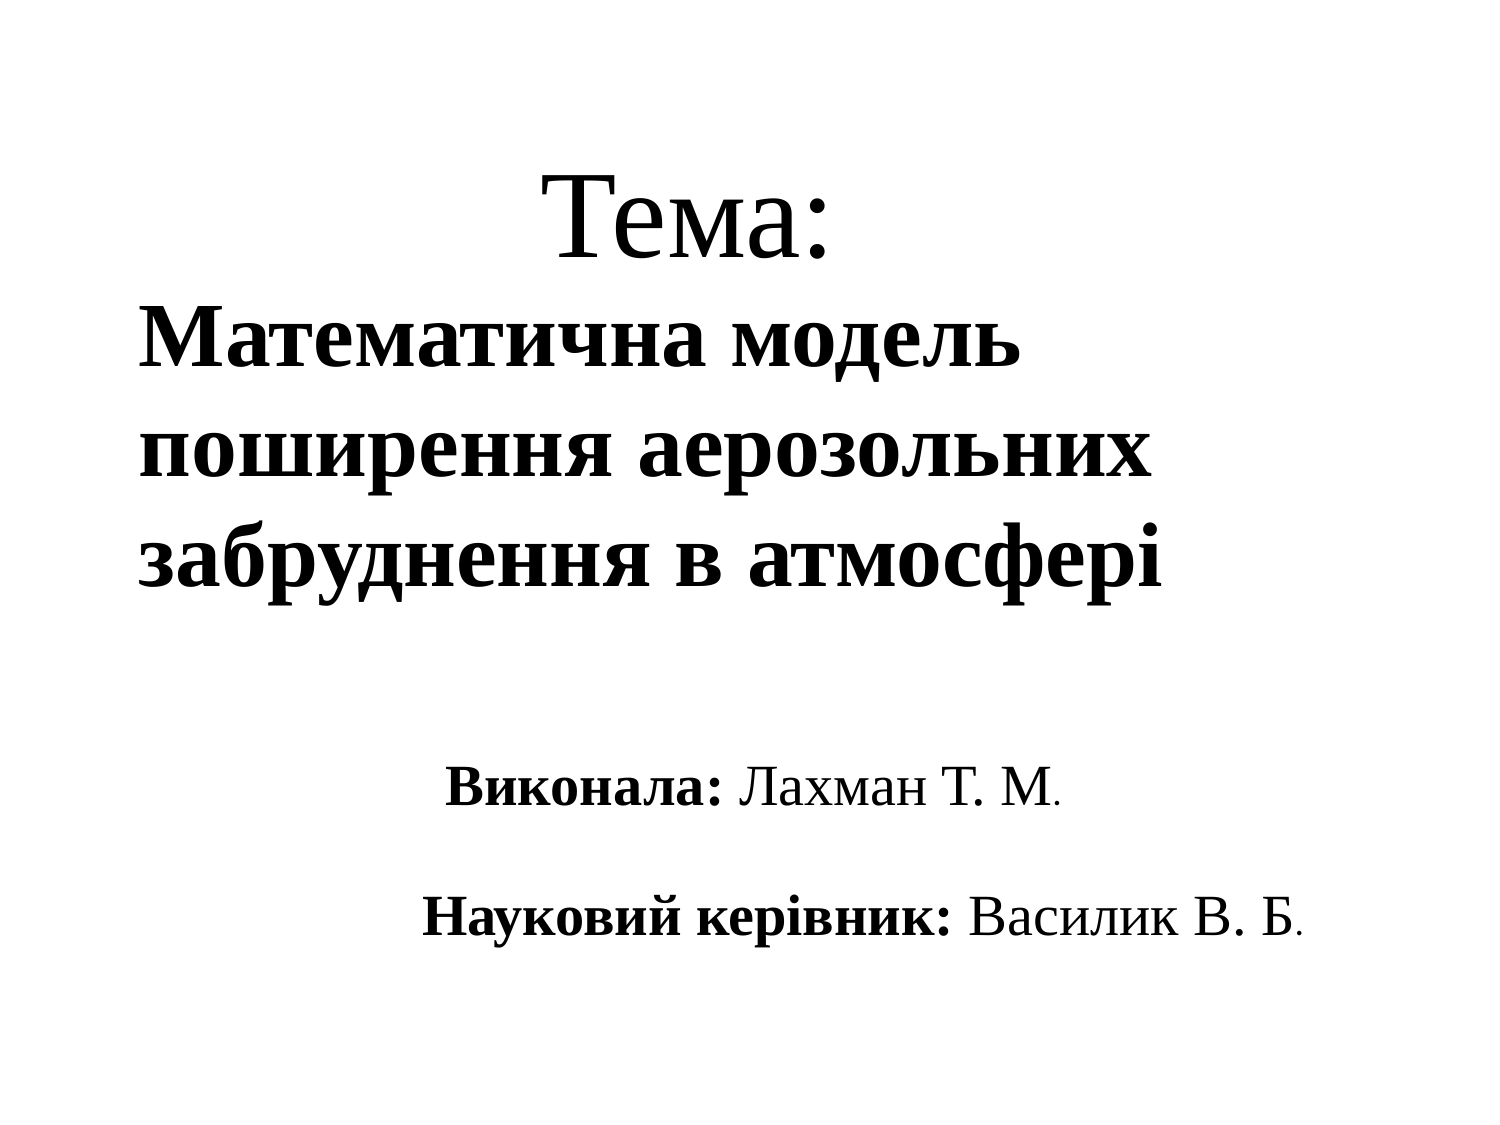

Тема:
Математична модель поширення аерозольних забруднення в атмосфері
Виконала: Лахман Т. М.
Науковий керівник: Василик В. Б.